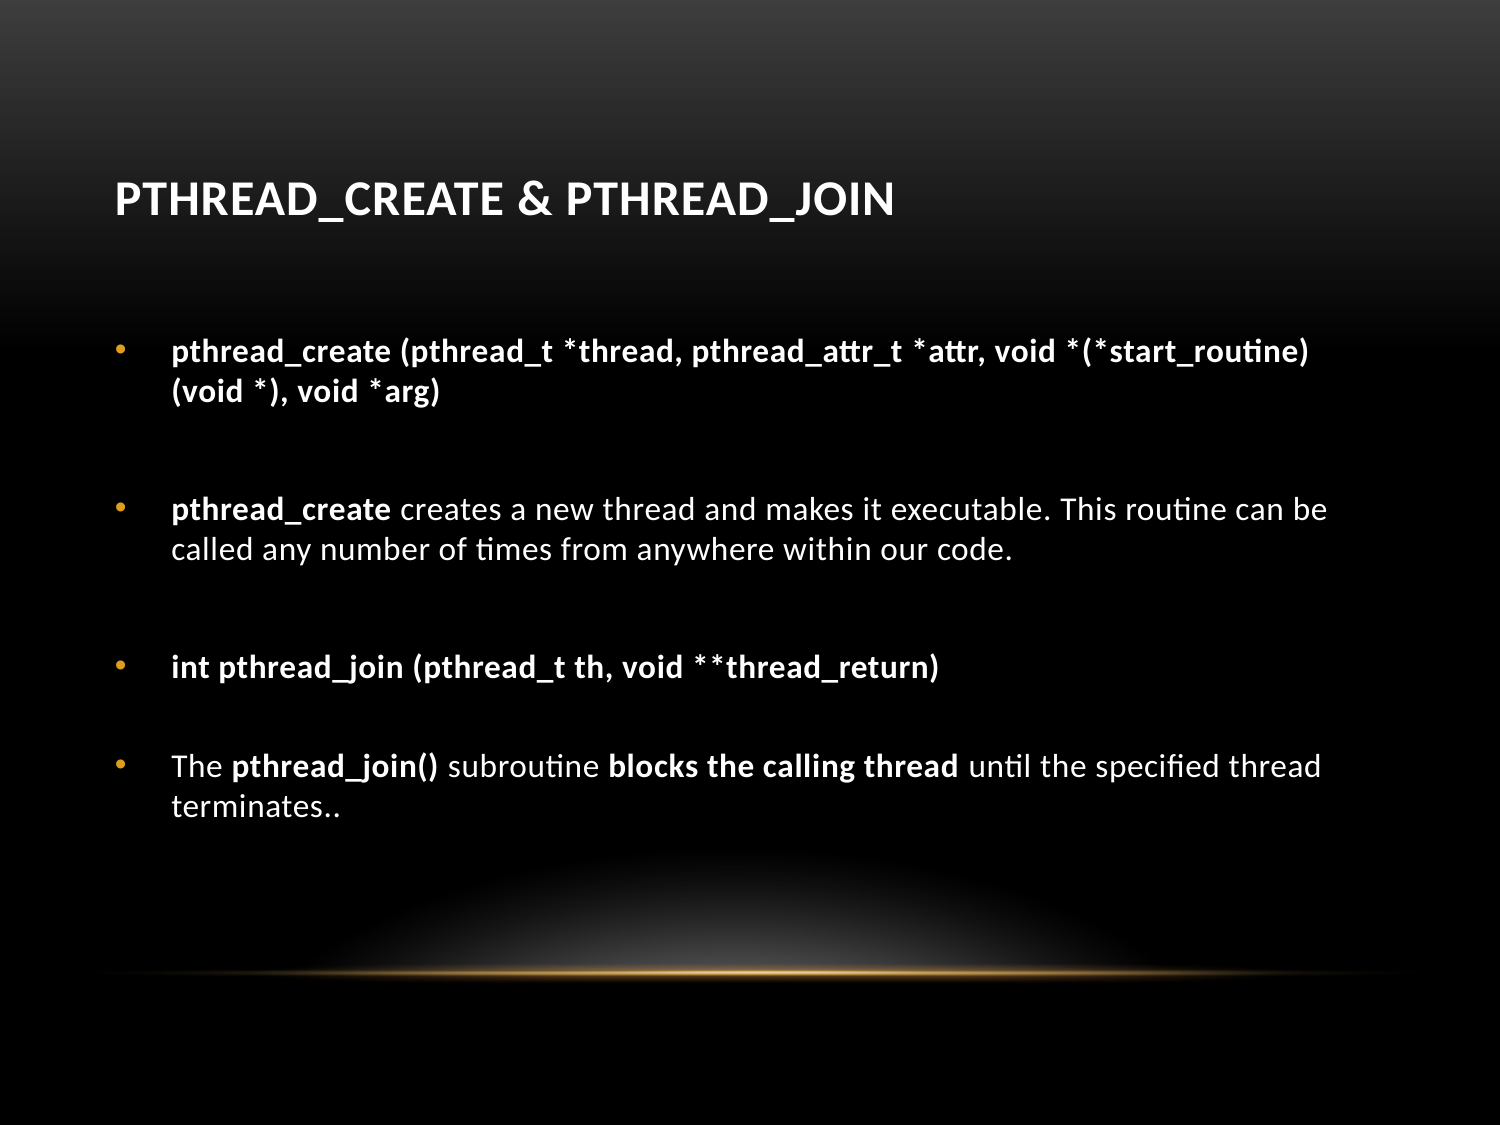

# PTHREAD_CREATE & PTHREAD_JOIN

pthread_create (pthread_t *thread, pthread_attr_t *attr, void *(*start_routine)(void *), void *arg)

pthread_create creates a new thread and makes it executable. This routine can be called any number of times from anywhere within our code.

int pthread_join (pthread_t th, void **thread_return)
The pthread_join() subroutine blocks the calling thread until the specified thread terminates..